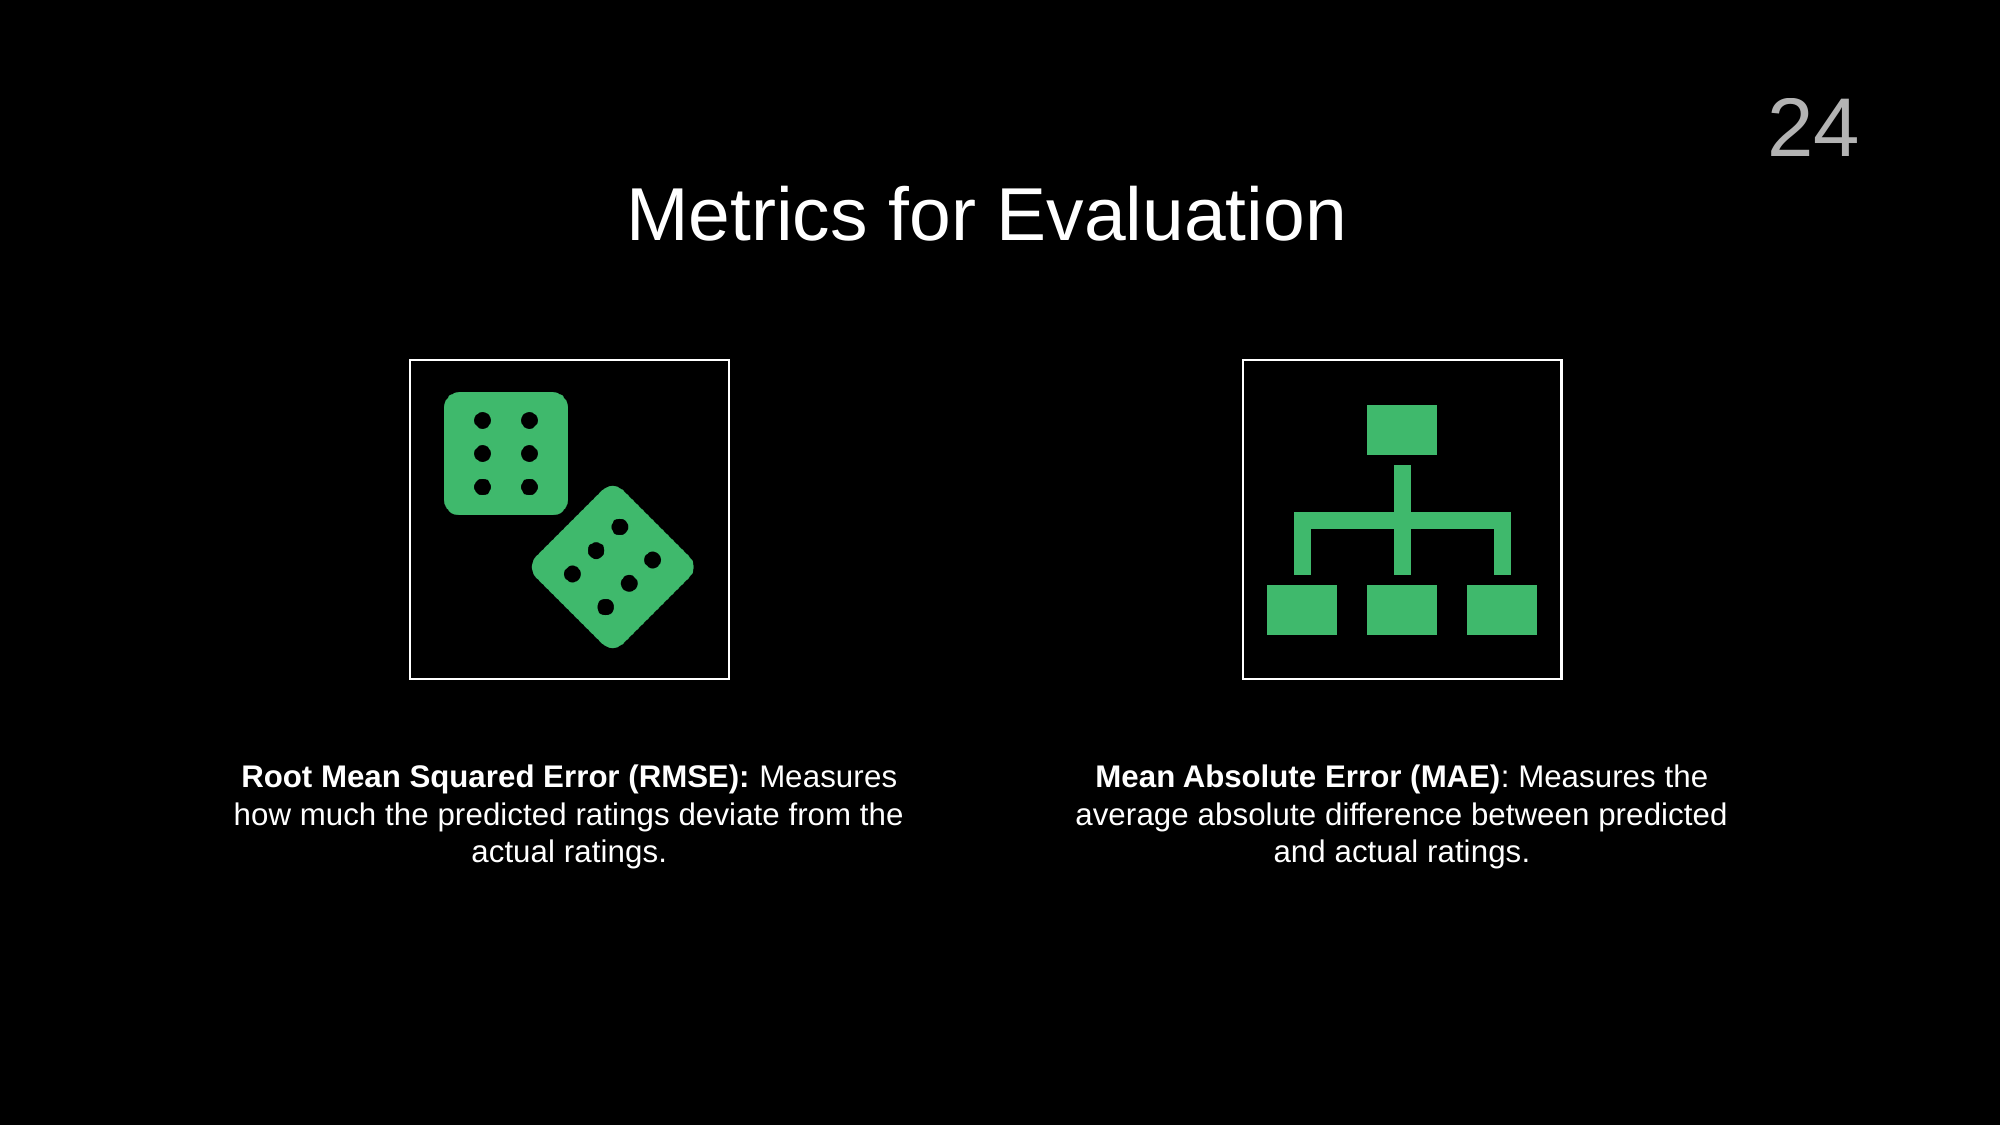

24
# Metrics for Evaluation
Root Mean Squared Error (RMSE): Measures how much the predicted ratings deviate from the actual ratings.
Mean Absolute Error (MAE): Measures the average absolute difference between predicted and actual ratings.